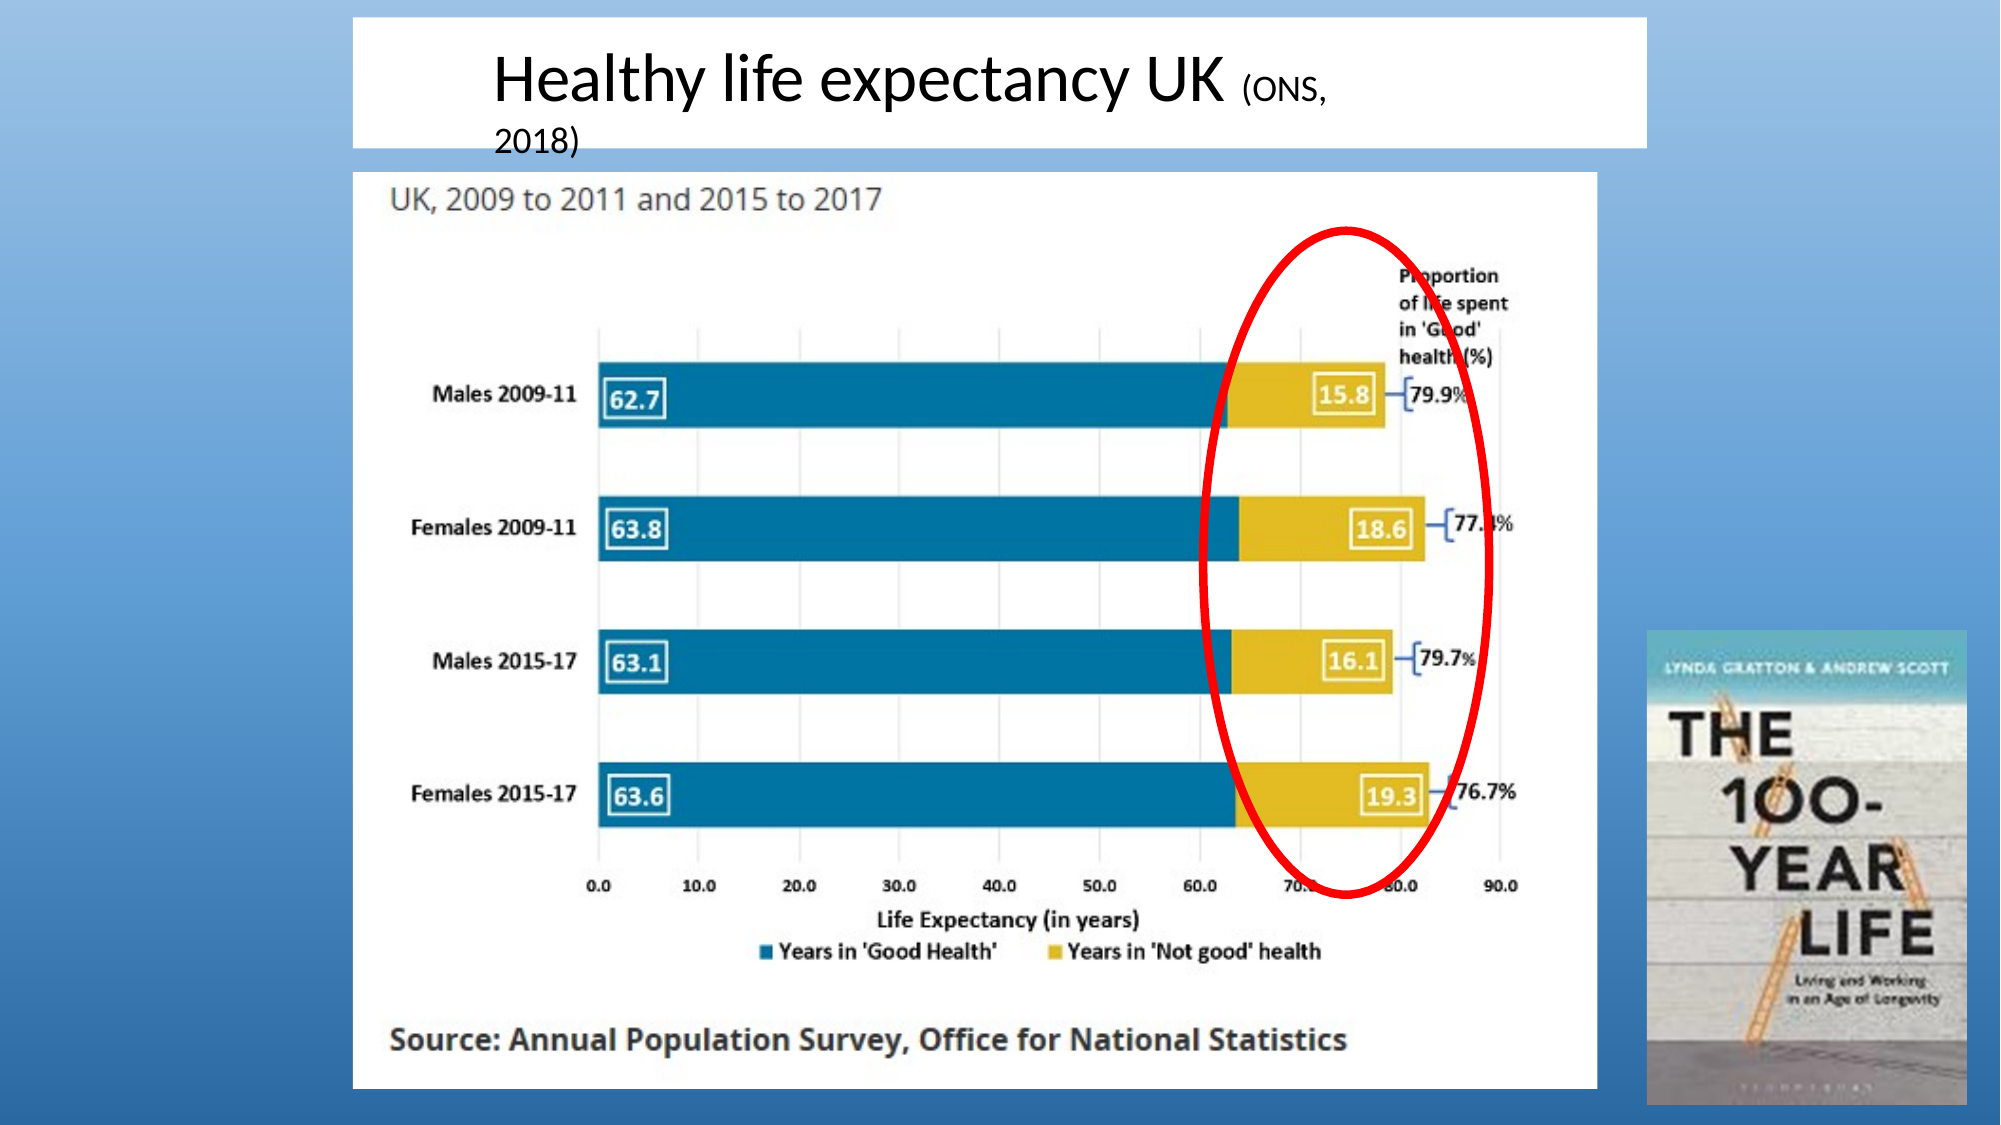

# Healthy life expectancy UK (ONS, 2018)